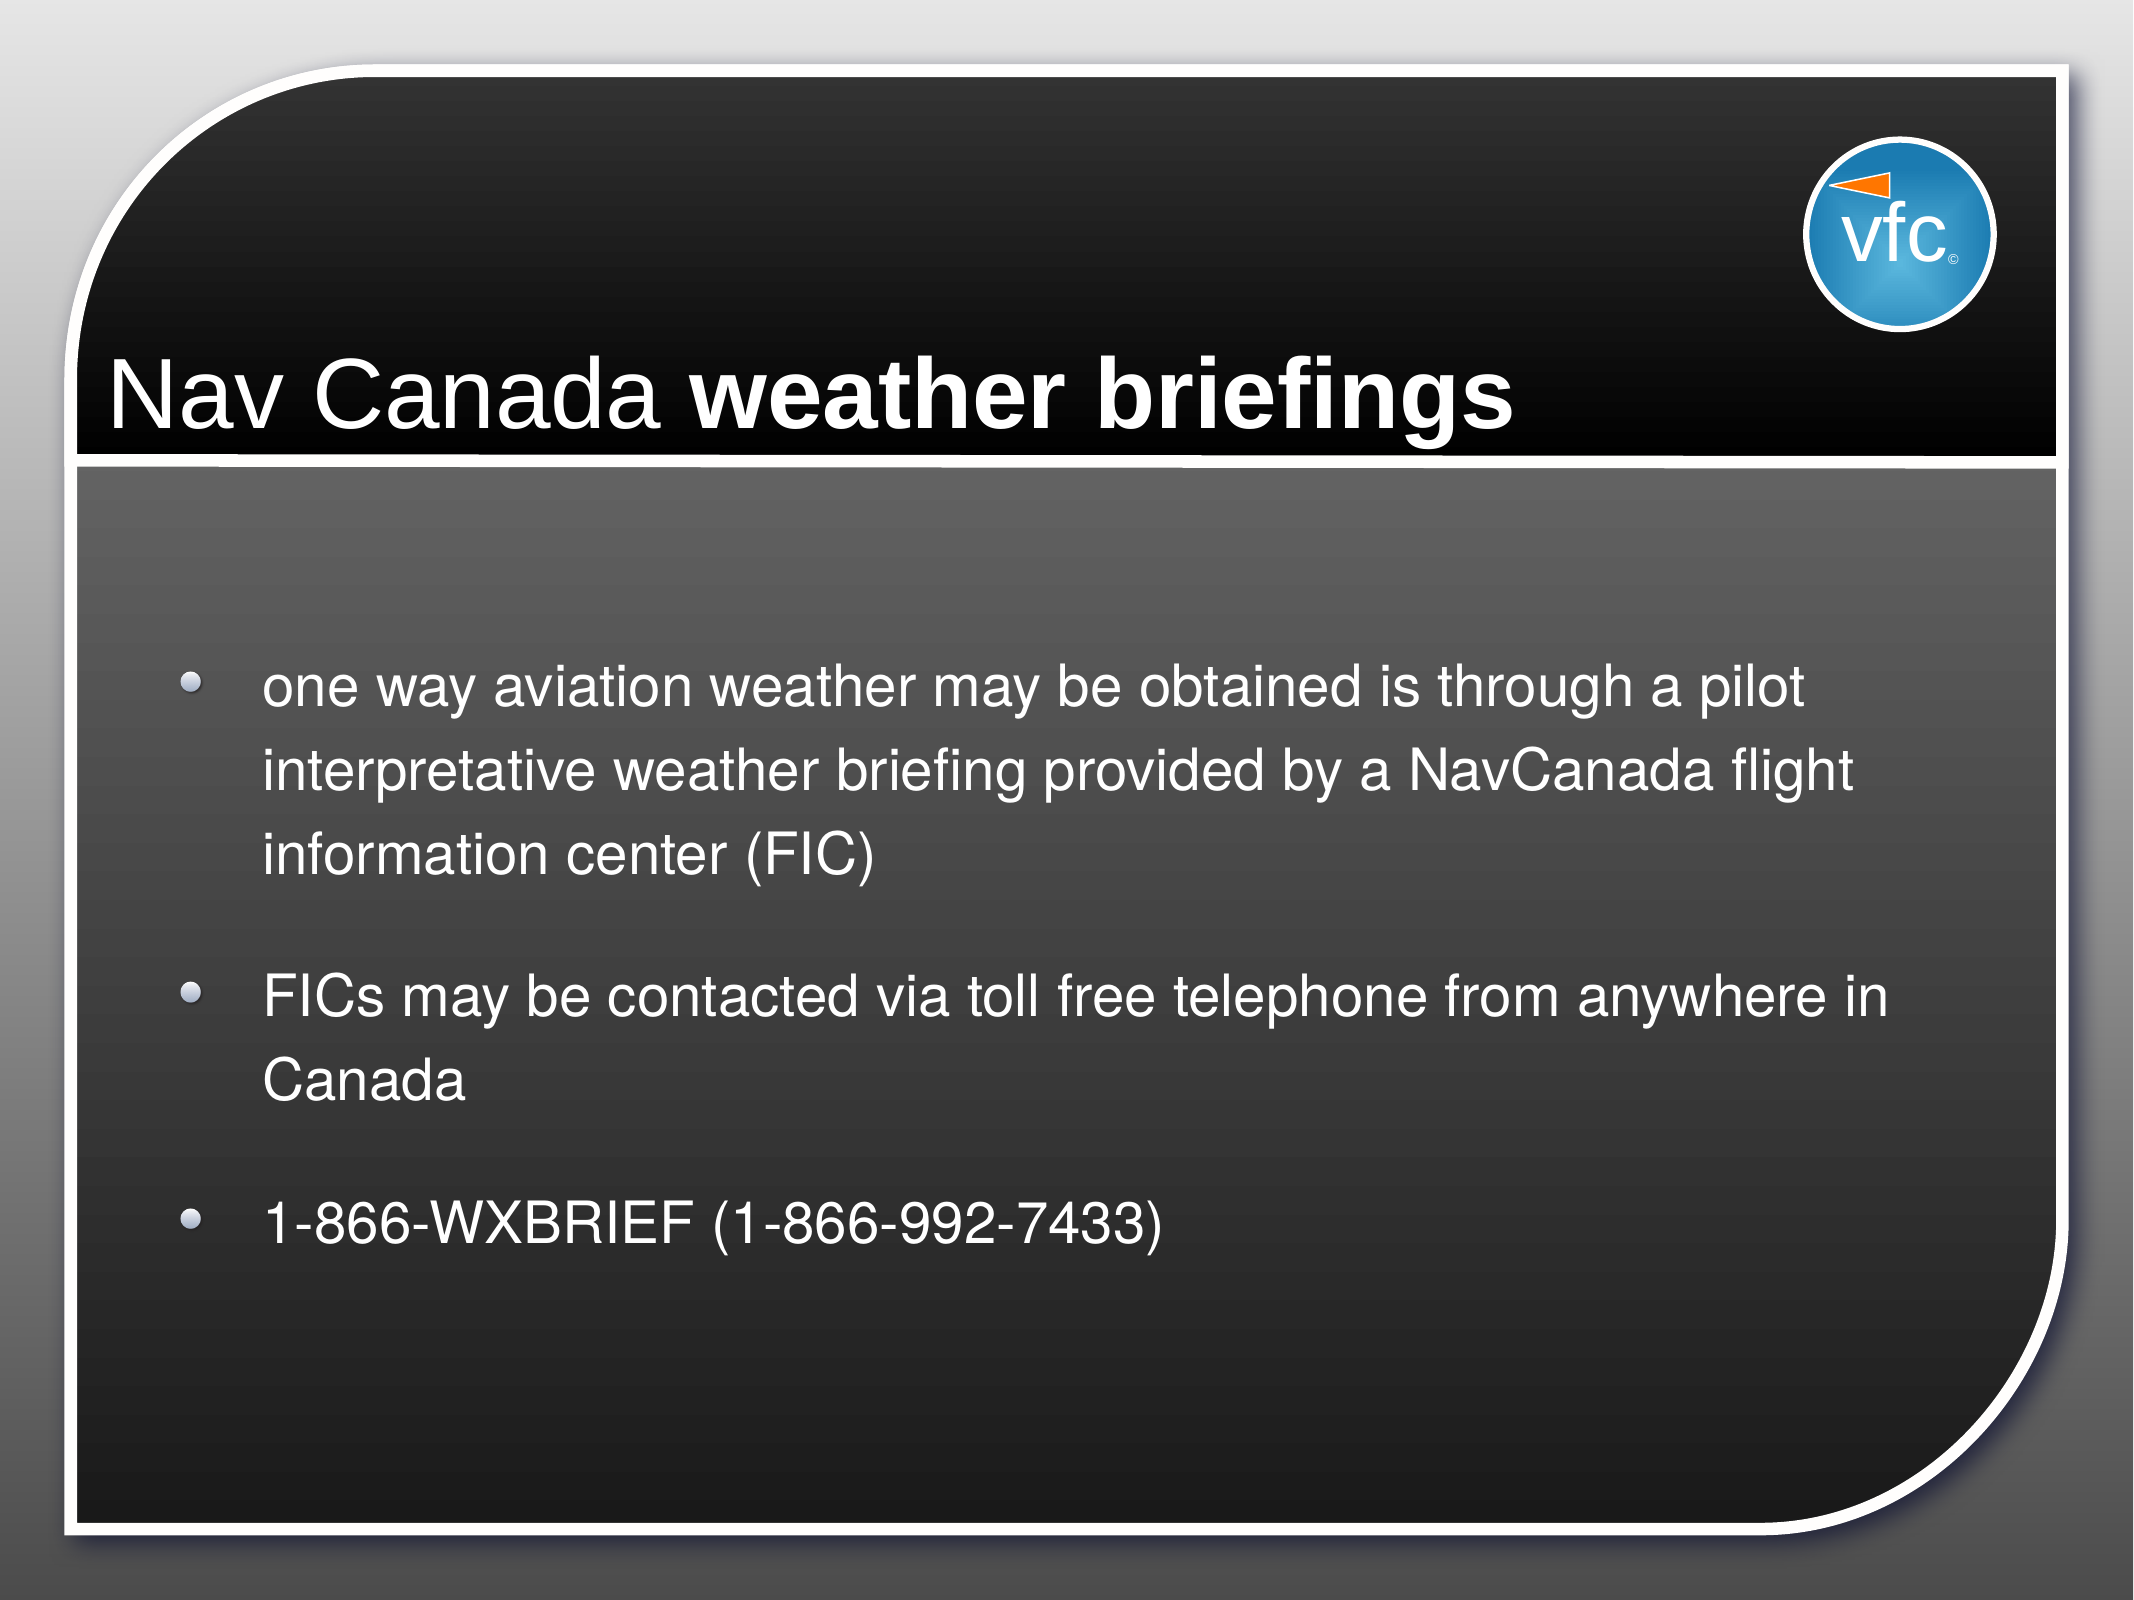

vfc©

# Nav Canada weather briefings
one way aviation weather may be obtained is through a pilot interpretative weather briefing provided by a NavCanada flight information center (FIC)
FICs may be contacted via toll free telephone from anywhere in Canada
1-866-WXBRIEF (1-866-992-7433)